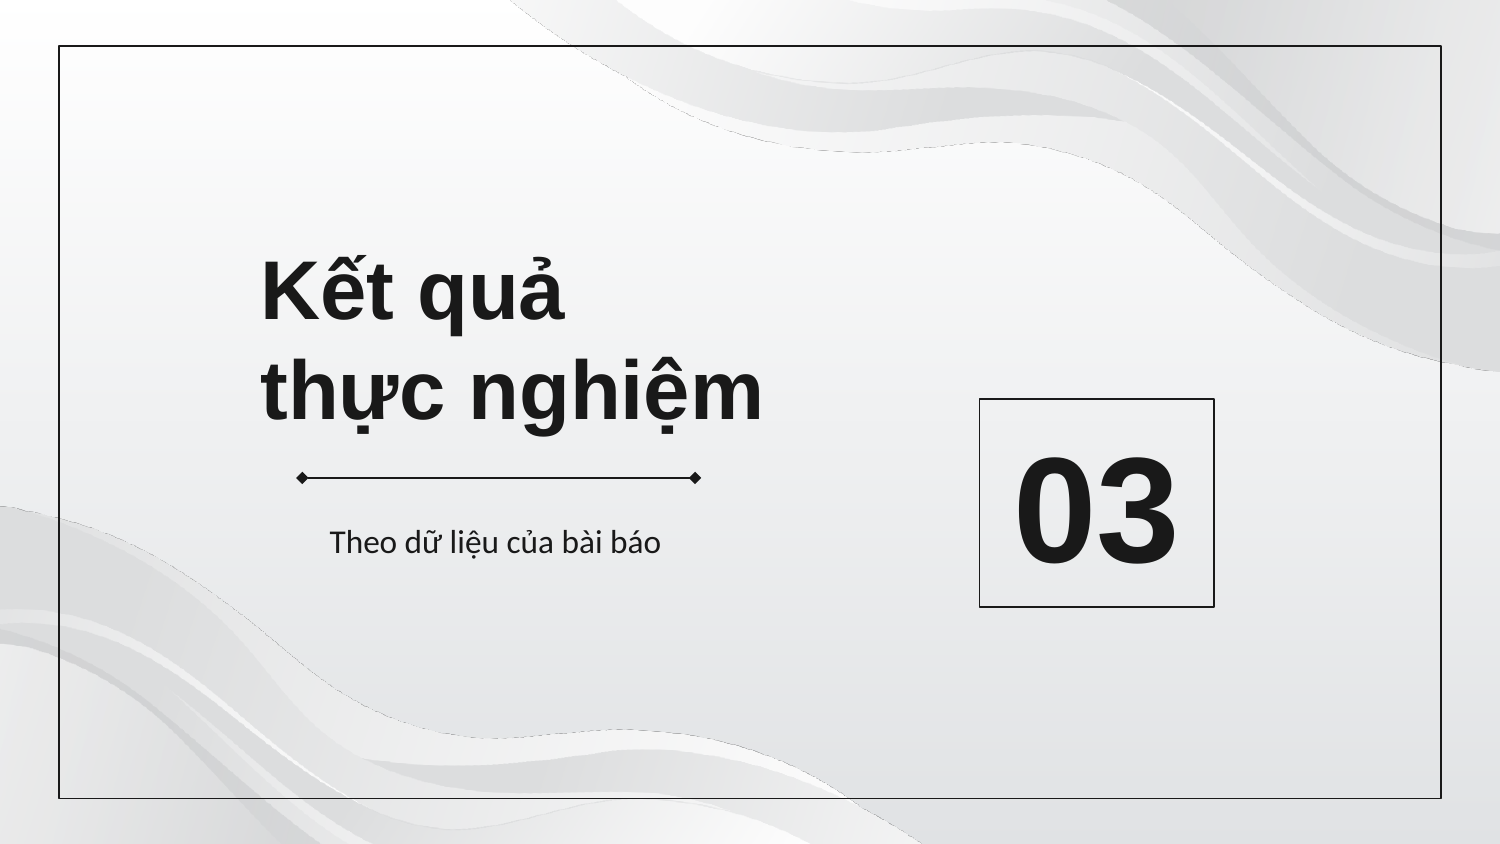

# Kết quả
thực nghiệm
03
Theo dữ liệu của bài báo